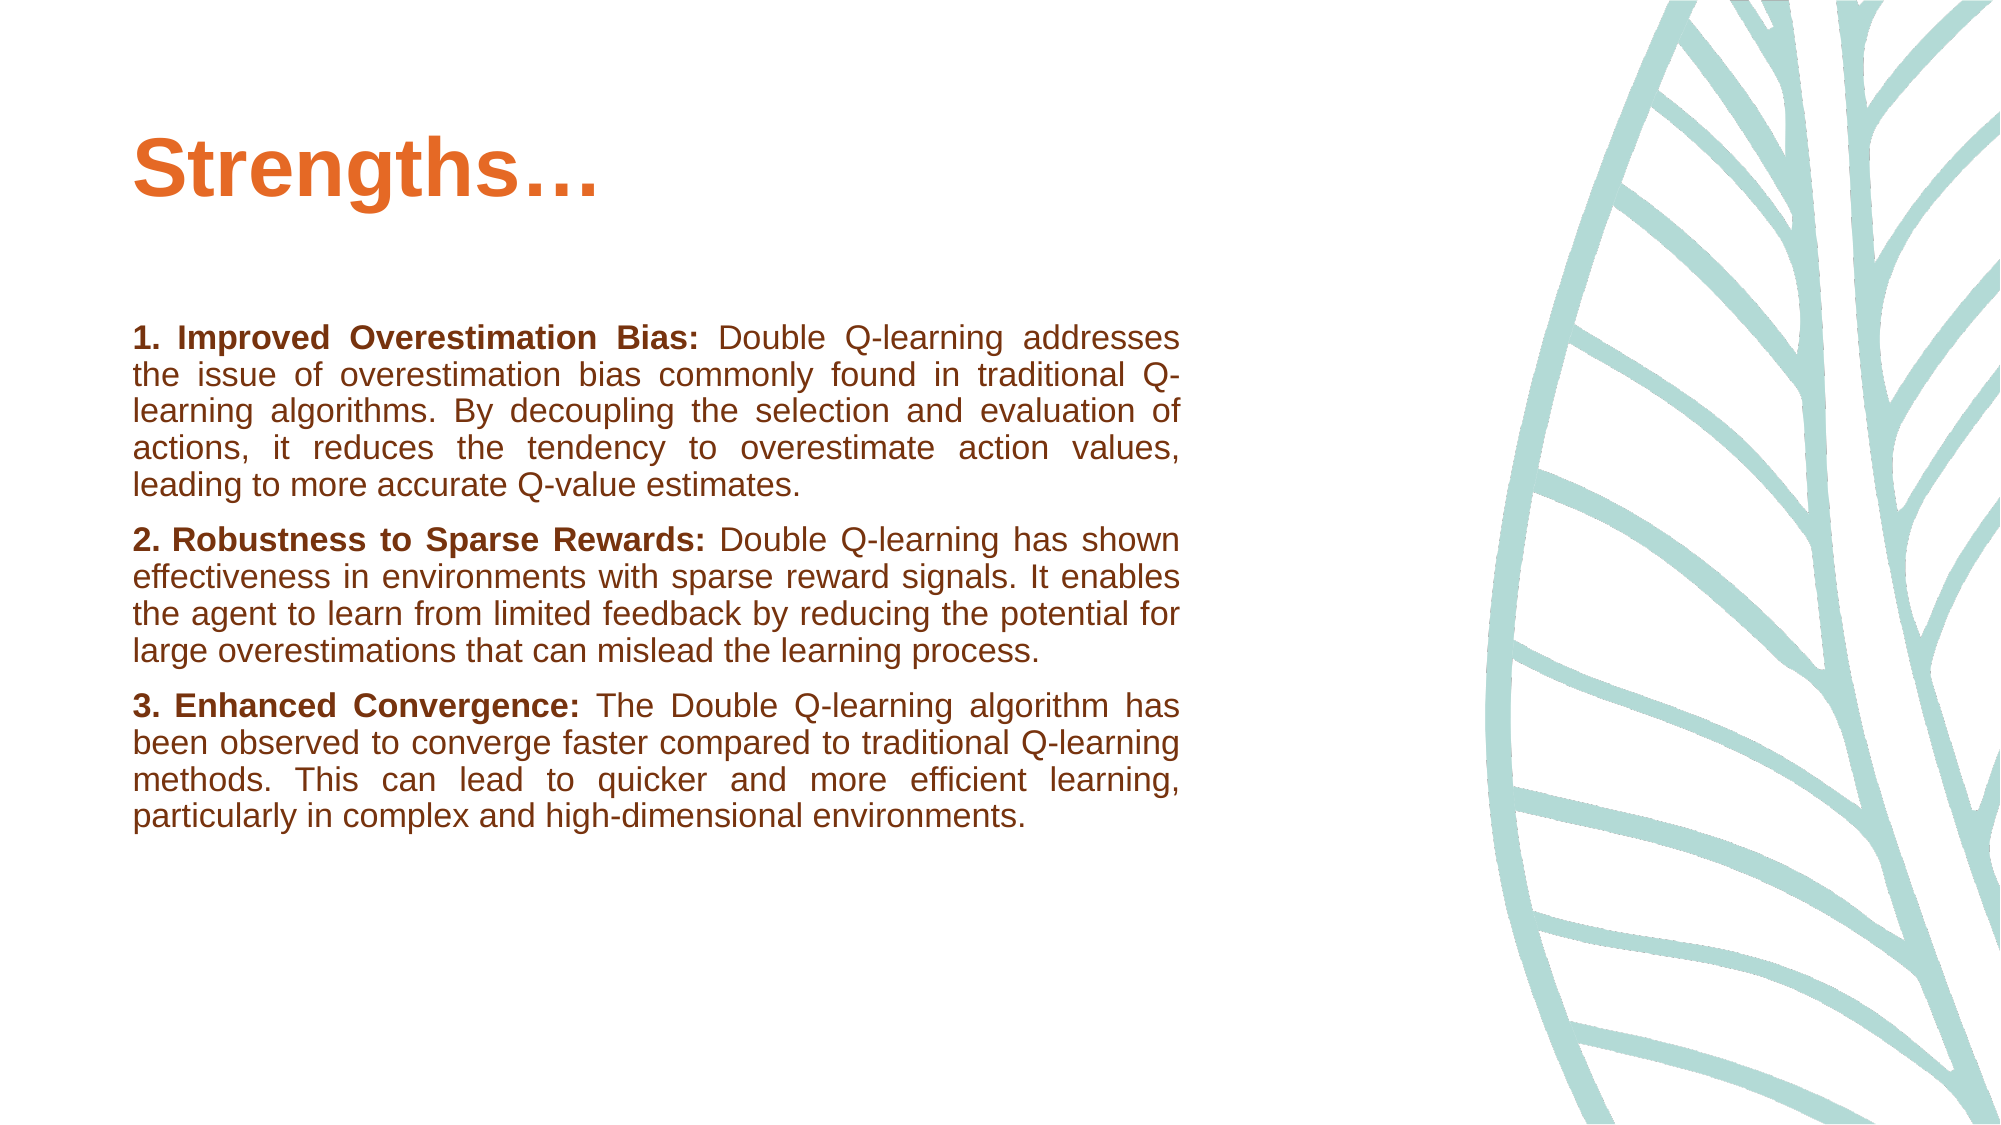

# Strengths…
 Improved Overestimation Bias: Double Q-learning addresses the issue of overestimation bias commonly found in traditional Q-learning algorithms. By decoupling the selection and evaluation of actions, it reduces the tendency to overestimate action values, leading to more accurate Q-value estimates.
 Robustness to Sparse Rewards: Double Q-learning has shown effectiveness in environments with sparse reward signals. It enables the agent to learn from limited feedback by reducing the potential for large overestimations that can mislead the learning process.
 Enhanced Convergence: The Double Q-learning algorithm has been observed to converge faster compared to traditional Q-learning methods. This can lead to quicker and more efficient learning, particularly in complex and high-dimensional environments.